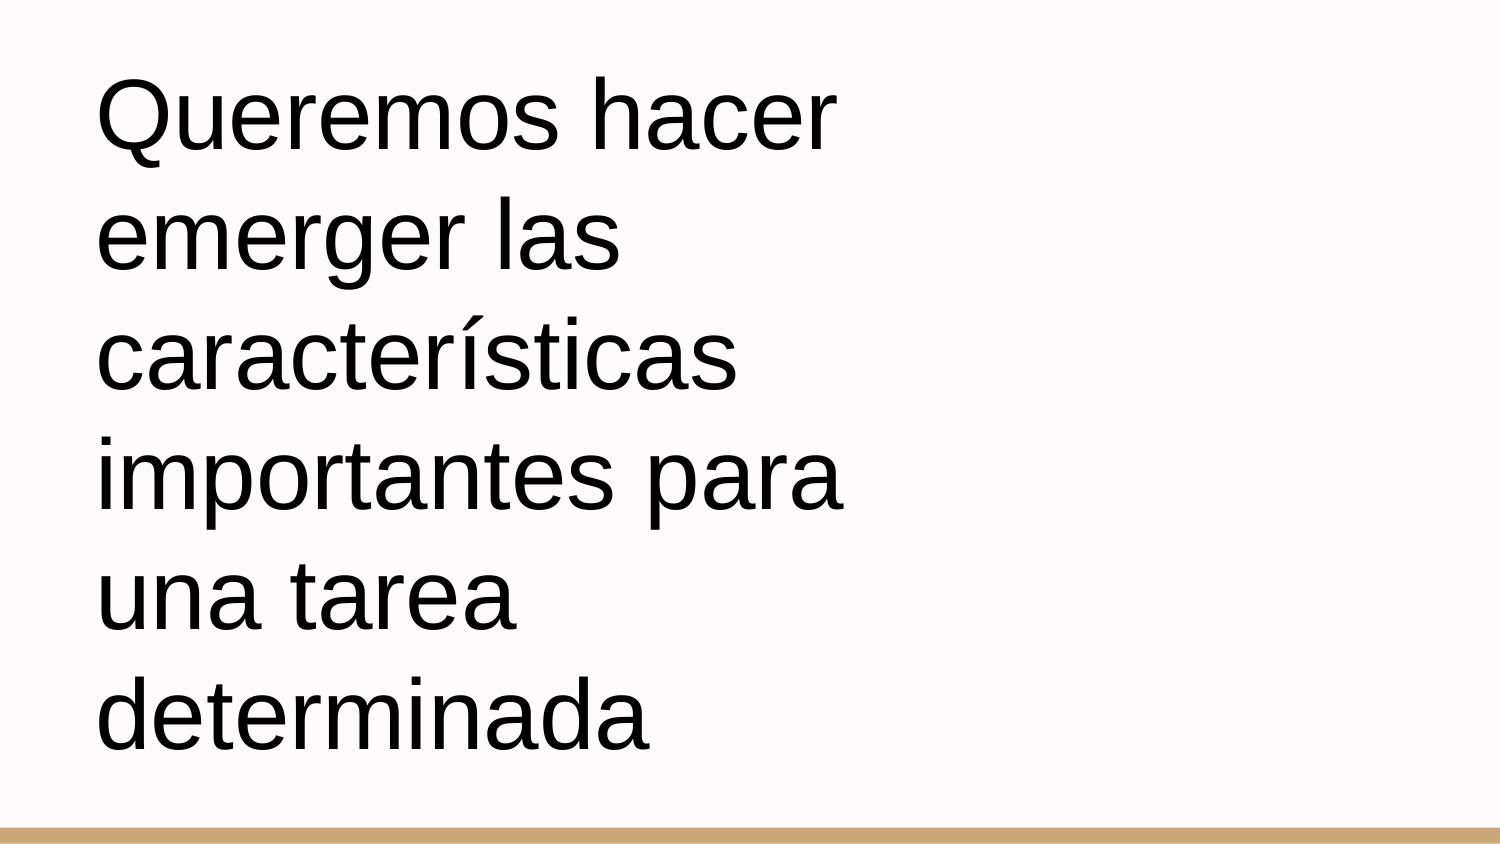

# Queremos hacer emerger las características importantes para una tarea determinada